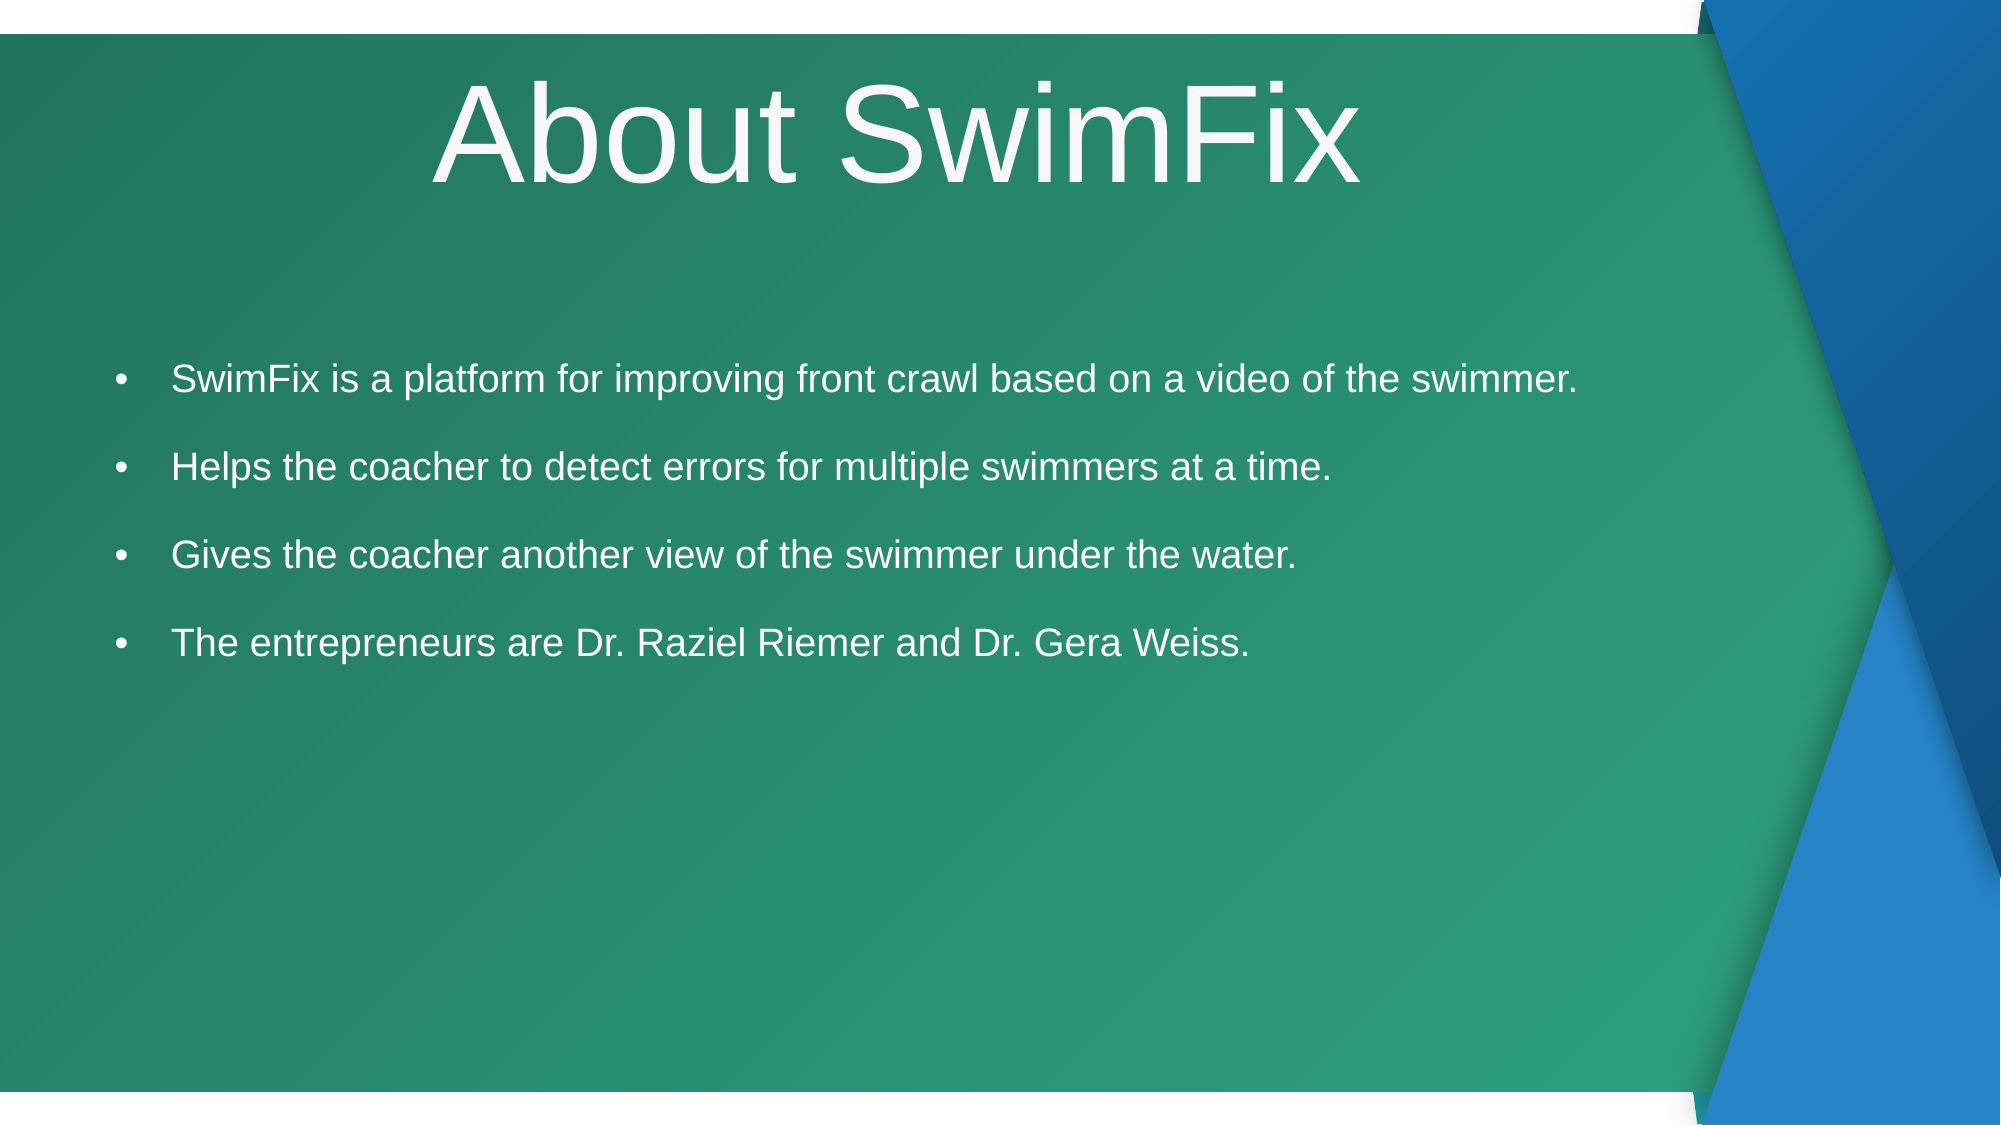

About SwimFix
SwimFix is a platform for improving front crawl based on a video of the swimmer.

Helps the coacher to detect errors for multiple swimmers at a time.

Gives the coacher another view of the swimmer under the water.

The entrepreneurs are Dr. Raziel Riemer and Dr. Gera Weiss.